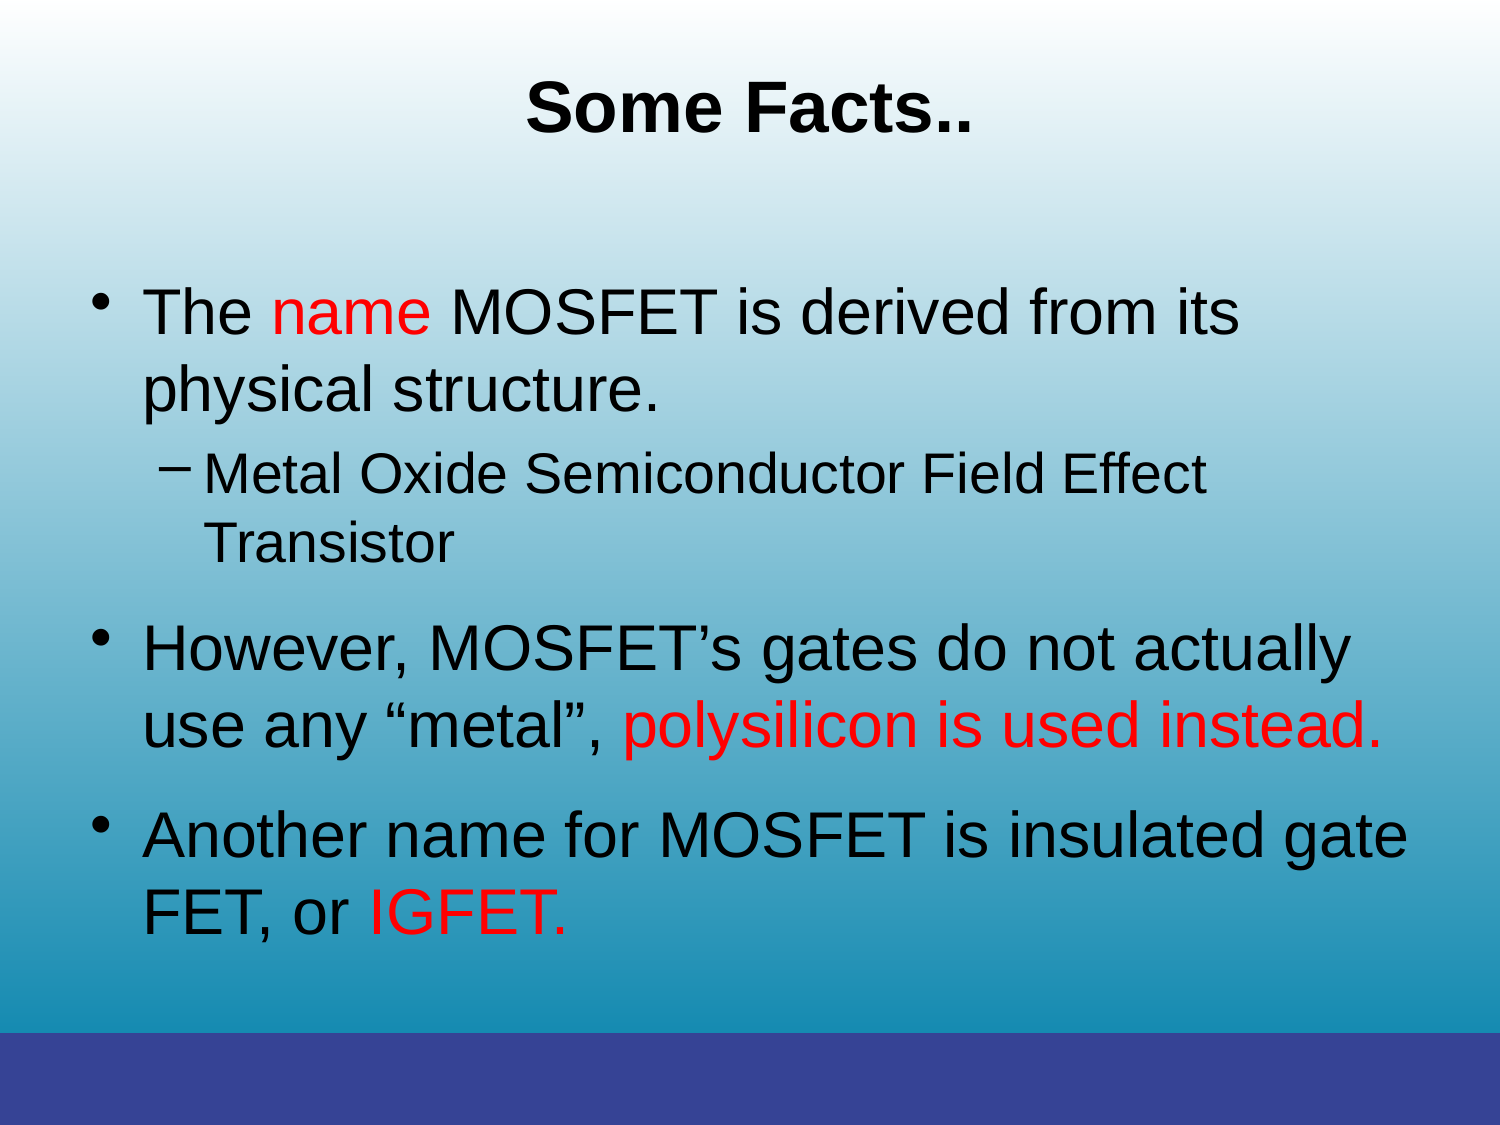

# Some Facts..
The name MOSFET is derived from its physical structure.
Metal Oxide Semiconductor Field Effect Transistor
However, MOSFET’s gates do not actually use any “metal”, polysilicon is used instead.
Another name for MOSFET is insulated gate FET, or IGFET.